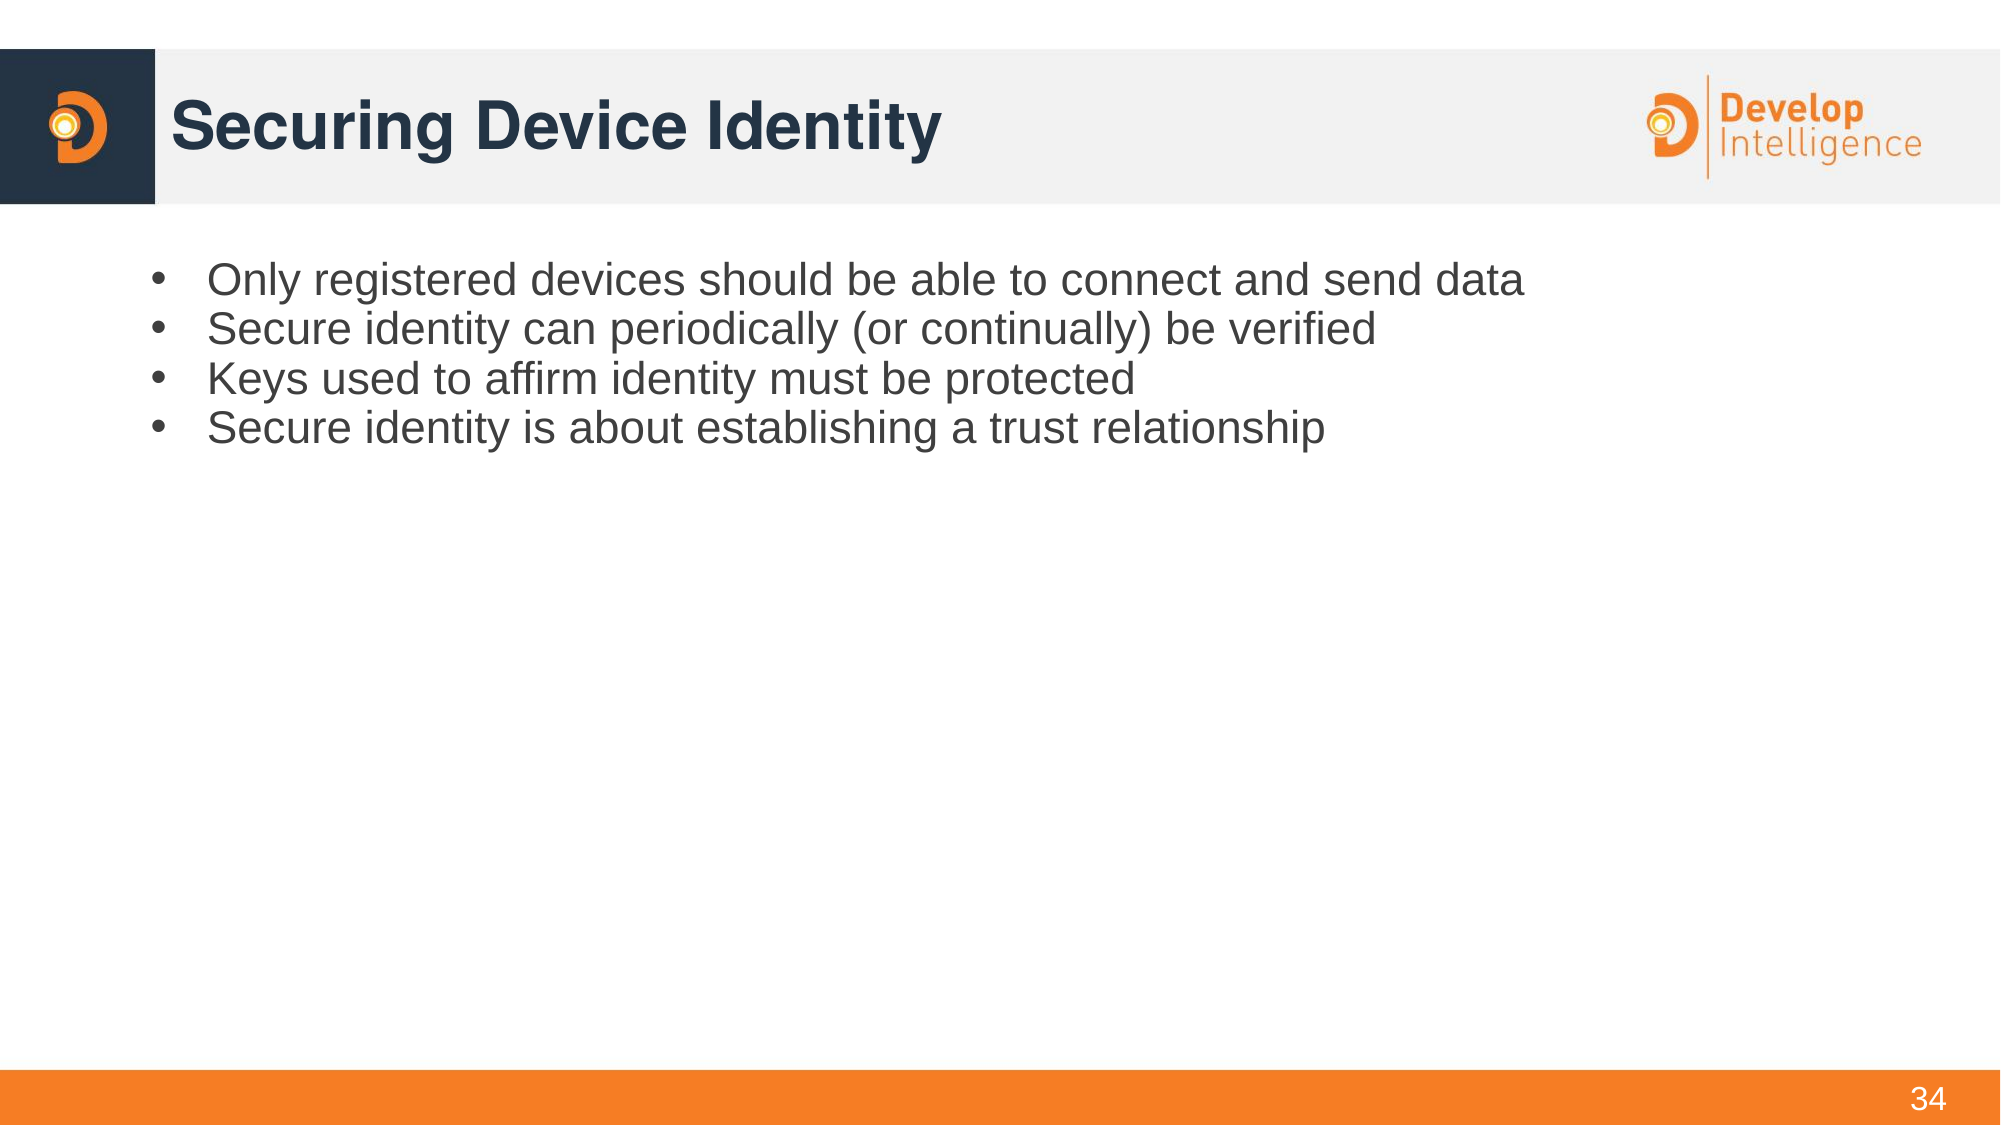

# Securing Device Identity
Only registered devices should be able to connect and send data
Secure identity can periodically (or continually) be verified
Keys used to affirm identity must be protected
Secure identity is about establishing a trust relationship

34